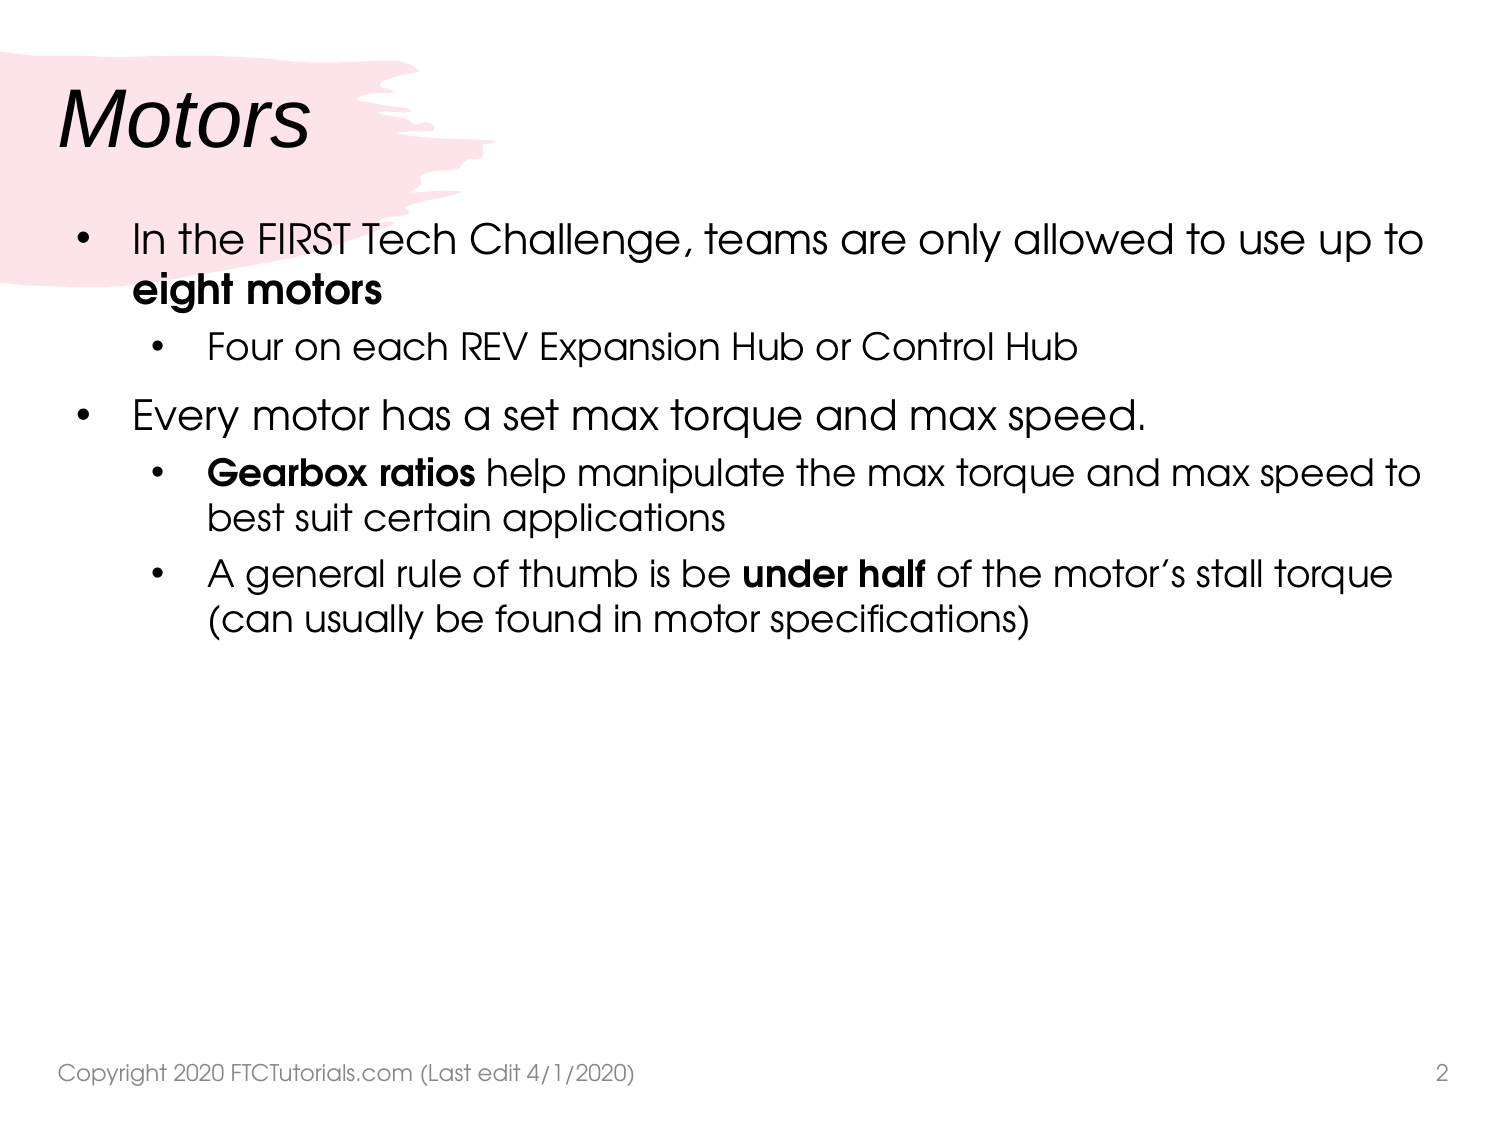

# Motors
In the FIRST Tech Challenge, teams are only allowed to use up to eight motors
Four on each REV Expansion Hub or Control Hub
Every motor has a set max torque and max speed.
Gearbox ratios help manipulate the max torque and max speed to best suit certain applications
A general rule of thumb is be under half of the motor’s stall torque (can usually be found in motor specifications)
Copyright 2020 FTCTutorials.com (Last edit 4/1/2020)
2